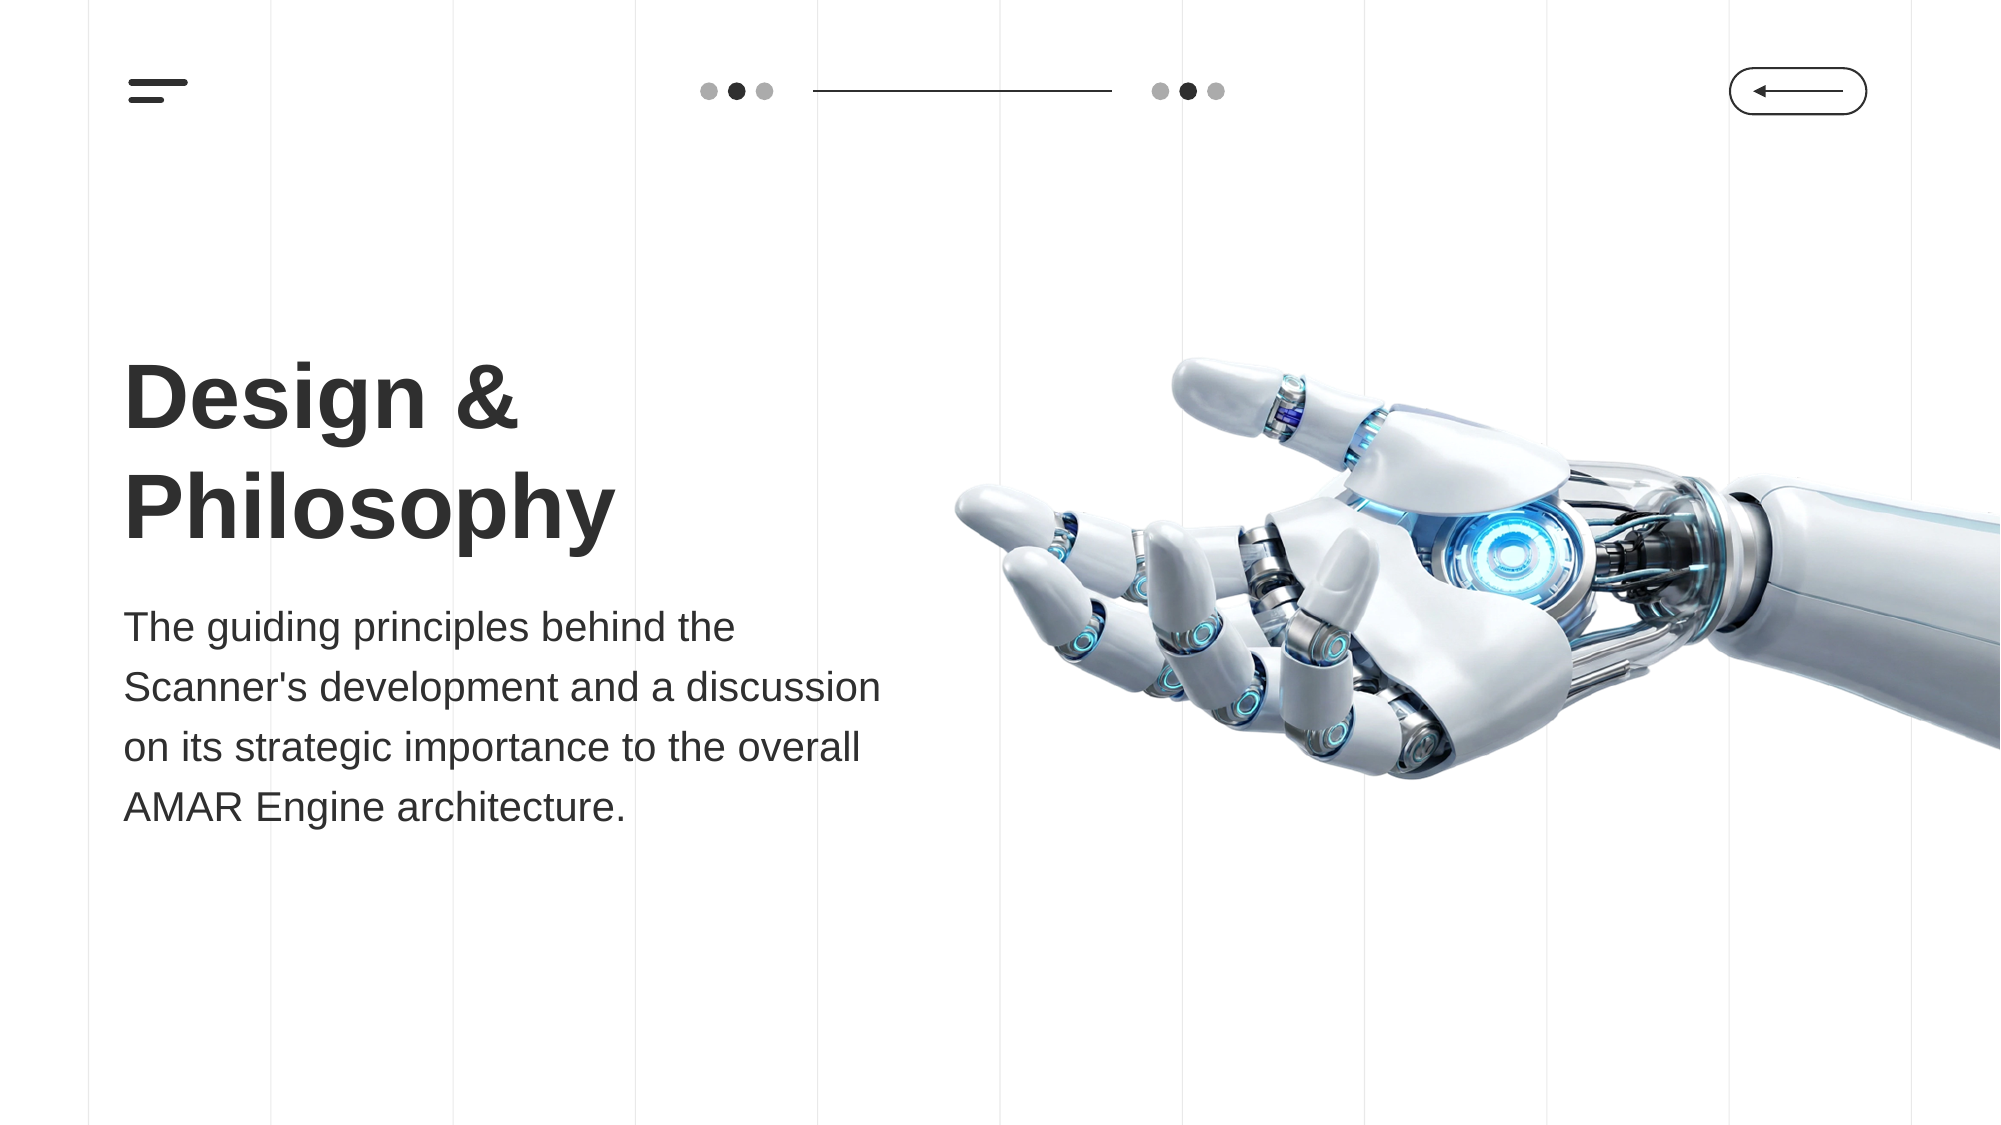

# Design & Philosophy
The guiding principles behind the Scanner's development and a discussion on its strategic importance to the overall AMAR Engine architecture.